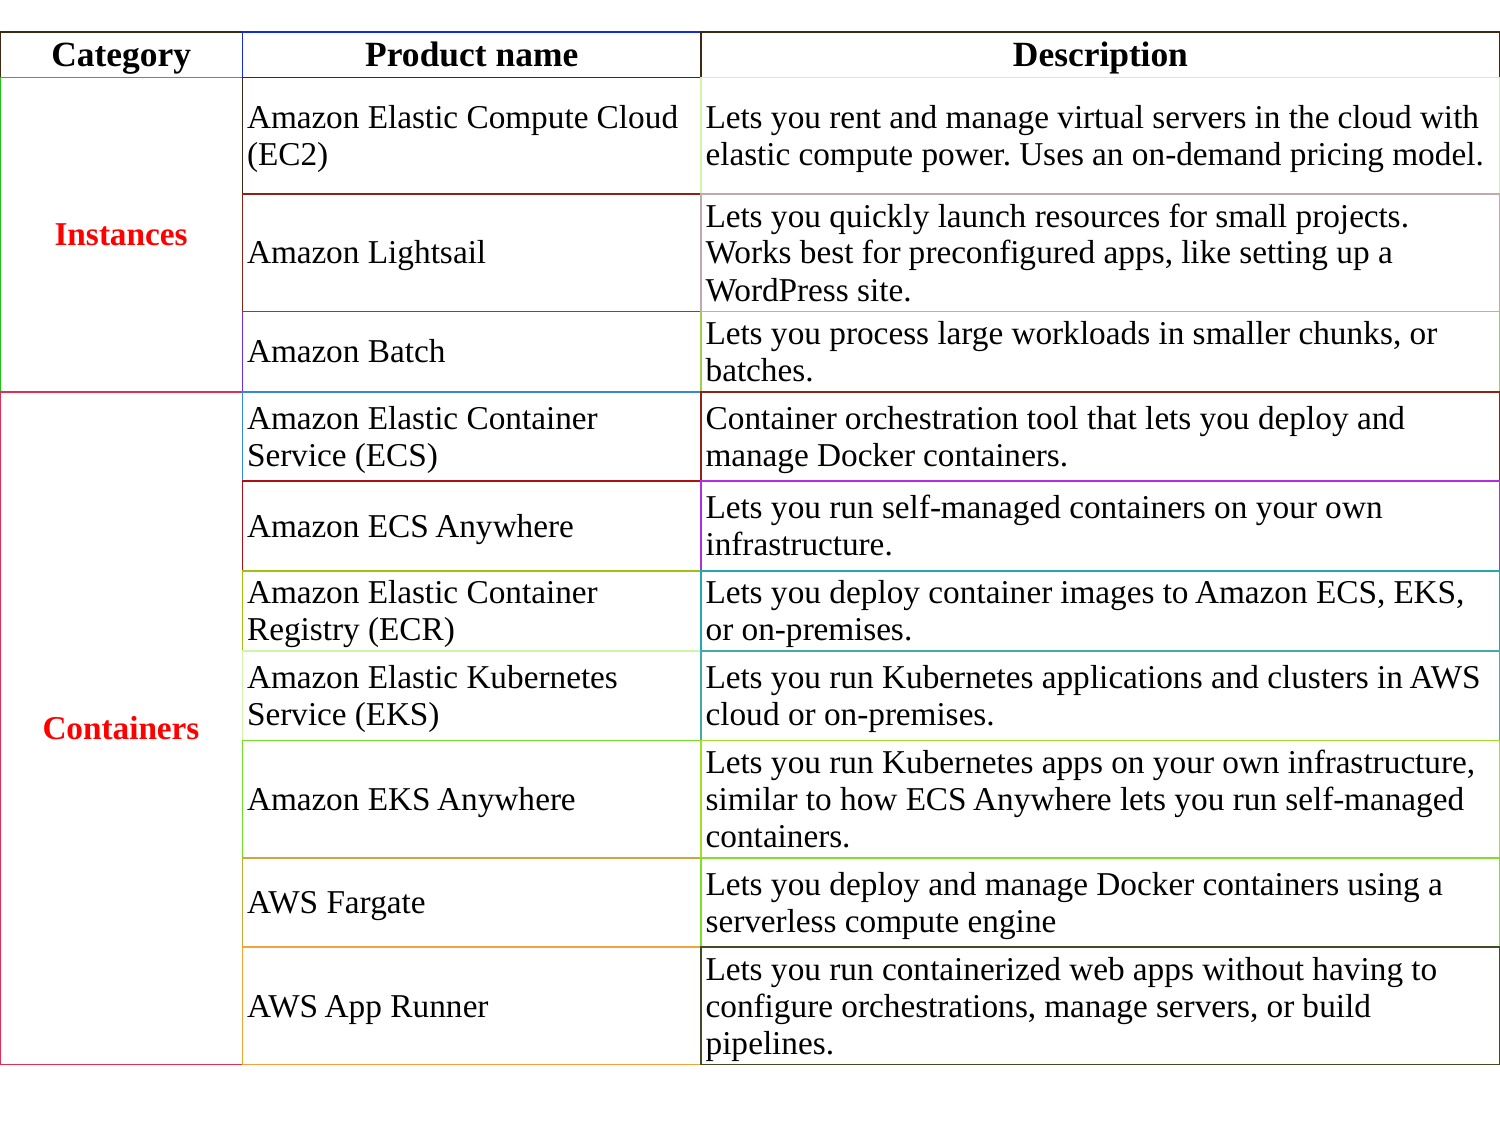

| Category | Product name | Description |
| --- | --- | --- |
| Instances | Amazon Elastic Compute Cloud (EC2) | Lets you rent and manage virtual servers in the cloud with elastic compute power. Uses an on-demand pricing model. |
|  | Amazon Lightsail | Lets you quickly launch resources for small projects. Works best for preconfigured apps, like setting up a WordPress site. |
|  | Amazon Batch | Lets you process large workloads in smaller chunks, or batches. |
| Containers | Amazon Elastic Container Service (ECS) | Container orchestration tool that lets you deploy and manage Docker containers. |
|  | Amazon ECS Anywhere | Lets you run self-managed containers on your own infrastructure. |
|  | Amazon Elastic Container Registry (ECR) | Lets you deploy container images to Amazon ECS, EKS, or on-premises. |
|  | Amazon Elastic Kubernetes Service (EKS) | Lets you run Kubernetes applications and clusters in AWS cloud or on-premises. |
|  | Amazon EKS Anywhere | Lets you run Kubernetes apps on your own infrastructure, similar to how ECS Anywhere lets you run self-managed containers. |
|  | AWS Fargate | Lets you deploy and manage Docker containers using a serverless compute engine |
|  | AWS App Runner | Lets you run containerized web apps without having to configure orchestrations, manage servers, or build pipelines. |